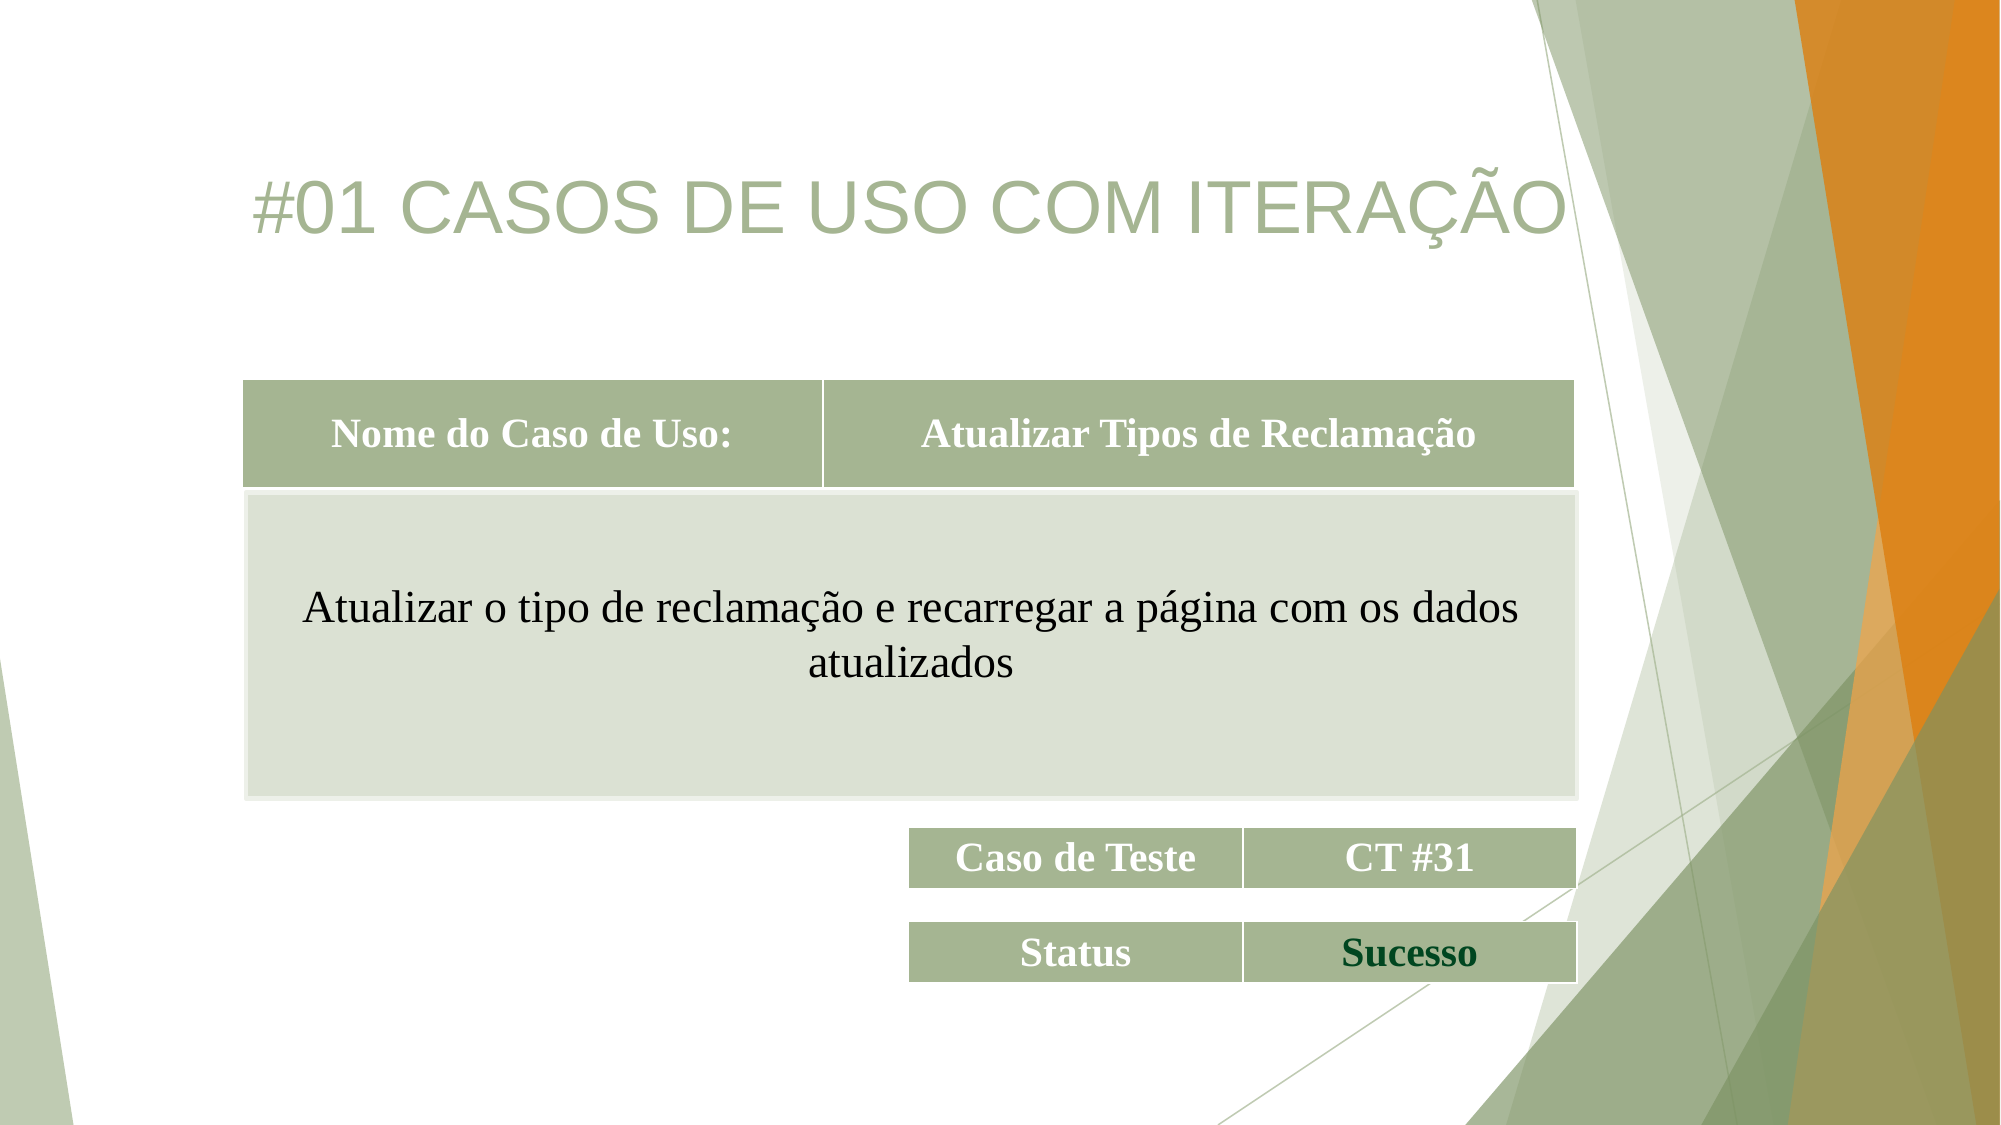

#01 CASOS DE USO COM ITERAÇÃO
| Nome do Caso de Uso: | Atualizar Tipos de Reclamação |
| --- | --- |

Atualizar o tipo de reclamação e recarregar a página com os dados atualizados

| Caso de Teste | CT #31 |
| --- | --- |
| Status | Sucesso |
| --- | --- |